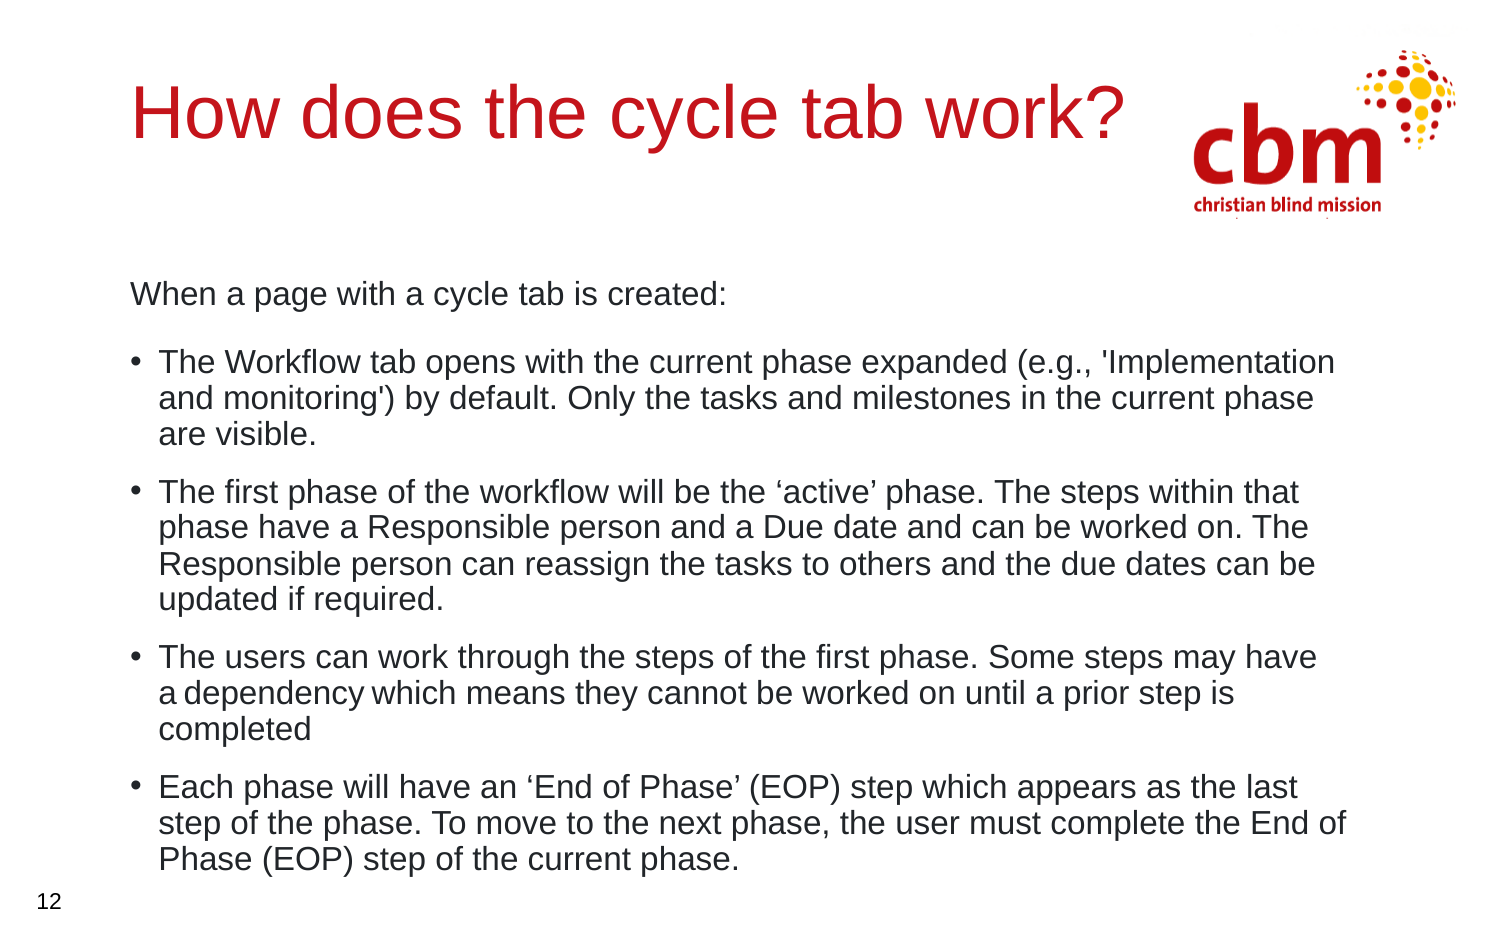

# How does the cycle tab work?
When a page with a cycle tab is created:
The Workflow tab opens with the current phase expanded (e.g., 'Implementation and monitoring') by default. Only the tasks and milestones in the current phase are visible.
The first phase of the workflow will be the ‘active’ phase. The steps within that phase have a Responsible person and a Due date and can be worked on. The Responsible person can reassign the tasks to others and the due dates can be updated if required.
The users can work through the steps of the first phase. Some steps may have a dependency which means they cannot be worked on until a prior step is completed
Each phase will have an ‘End of Phase’ (EOP) step which appears as the last step of the phase. To move to the next phase, the user must complete the End of Phase (EOP) step of the current phase.
12